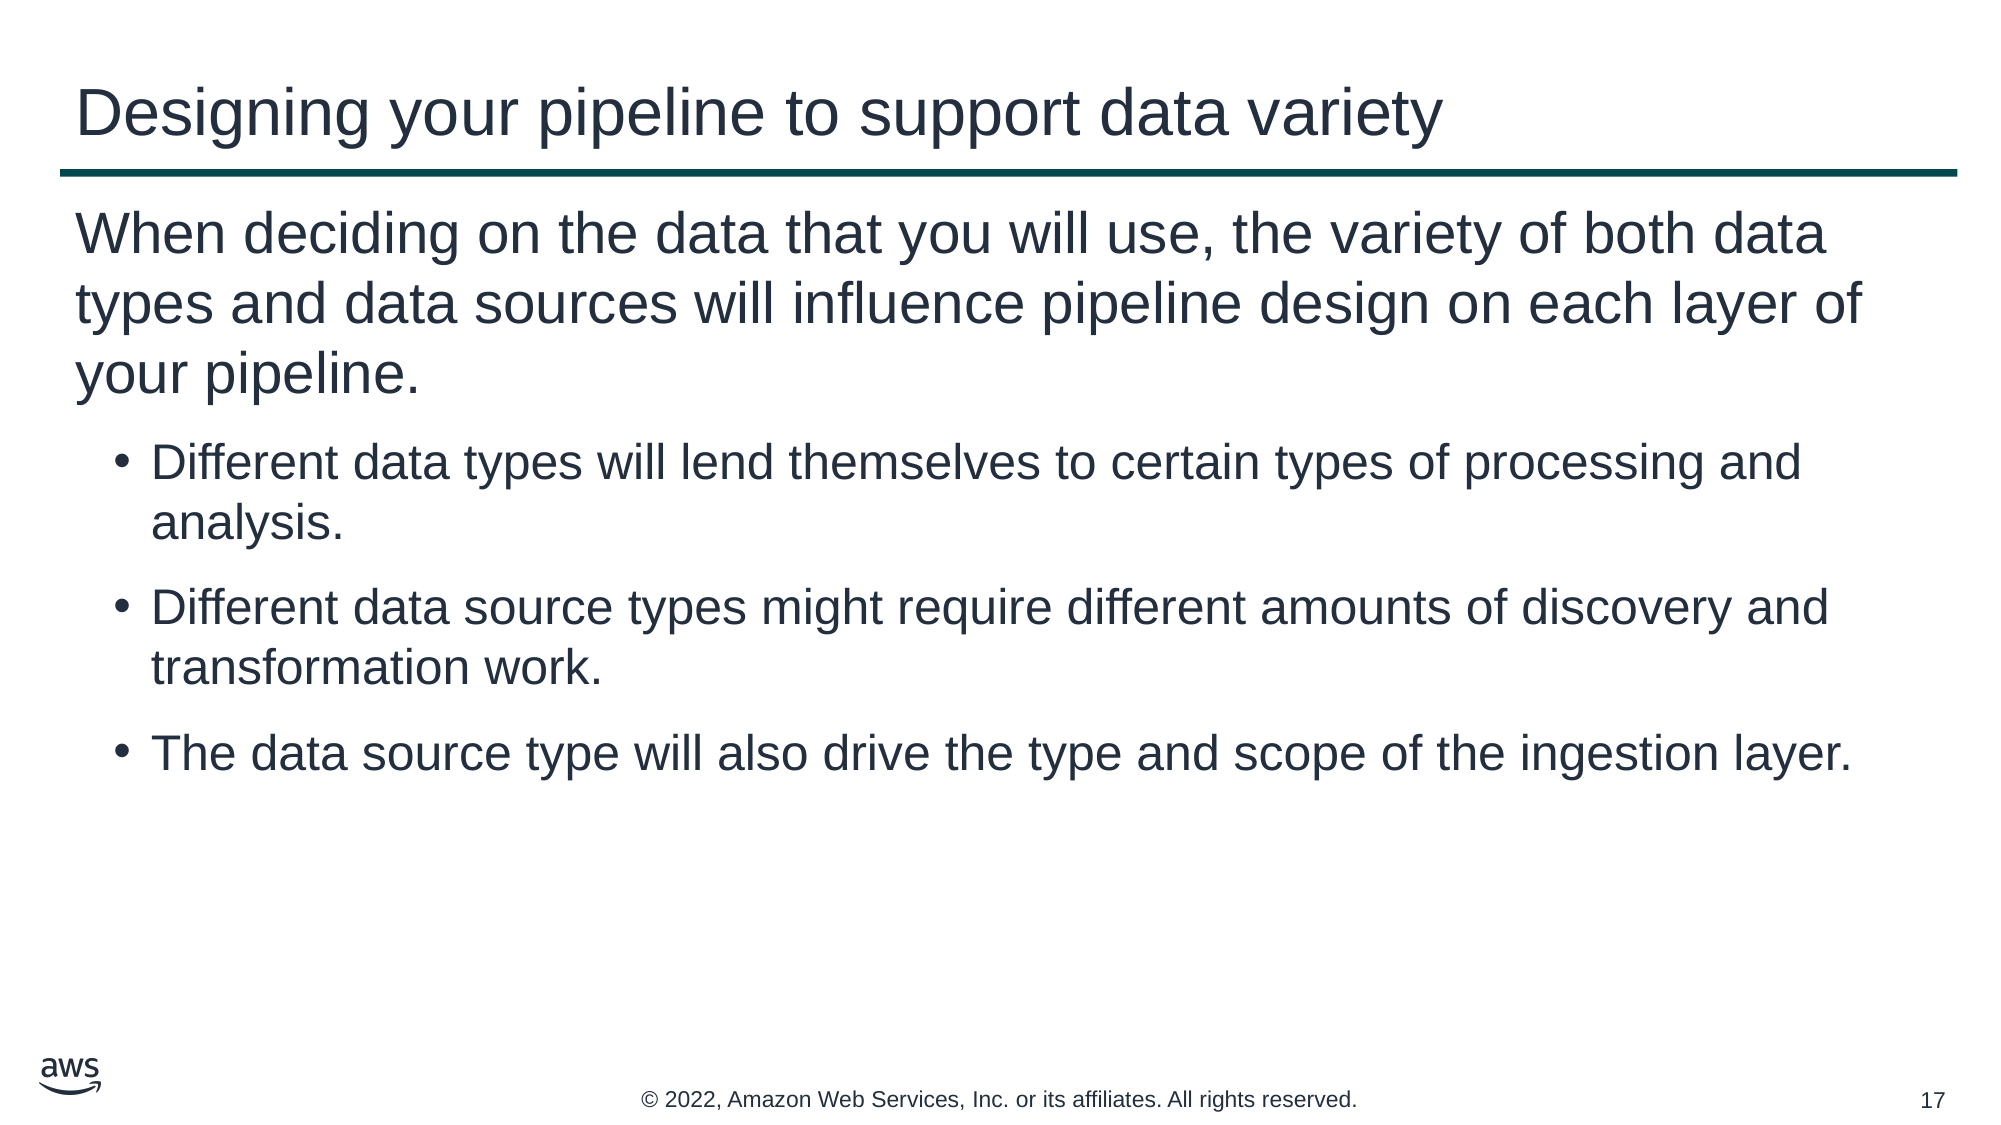

# Designing your pipeline to support data variety
When deciding on the data that you will use, the variety of both data types and data sources will influence pipeline design on each layer of your pipeline.
Different data types will lend themselves to certain types of processing and analysis.
Different data source types might require different amounts of discovery and transformation work.
The data source type will also drive the type and scope of the ingestion layer.
17